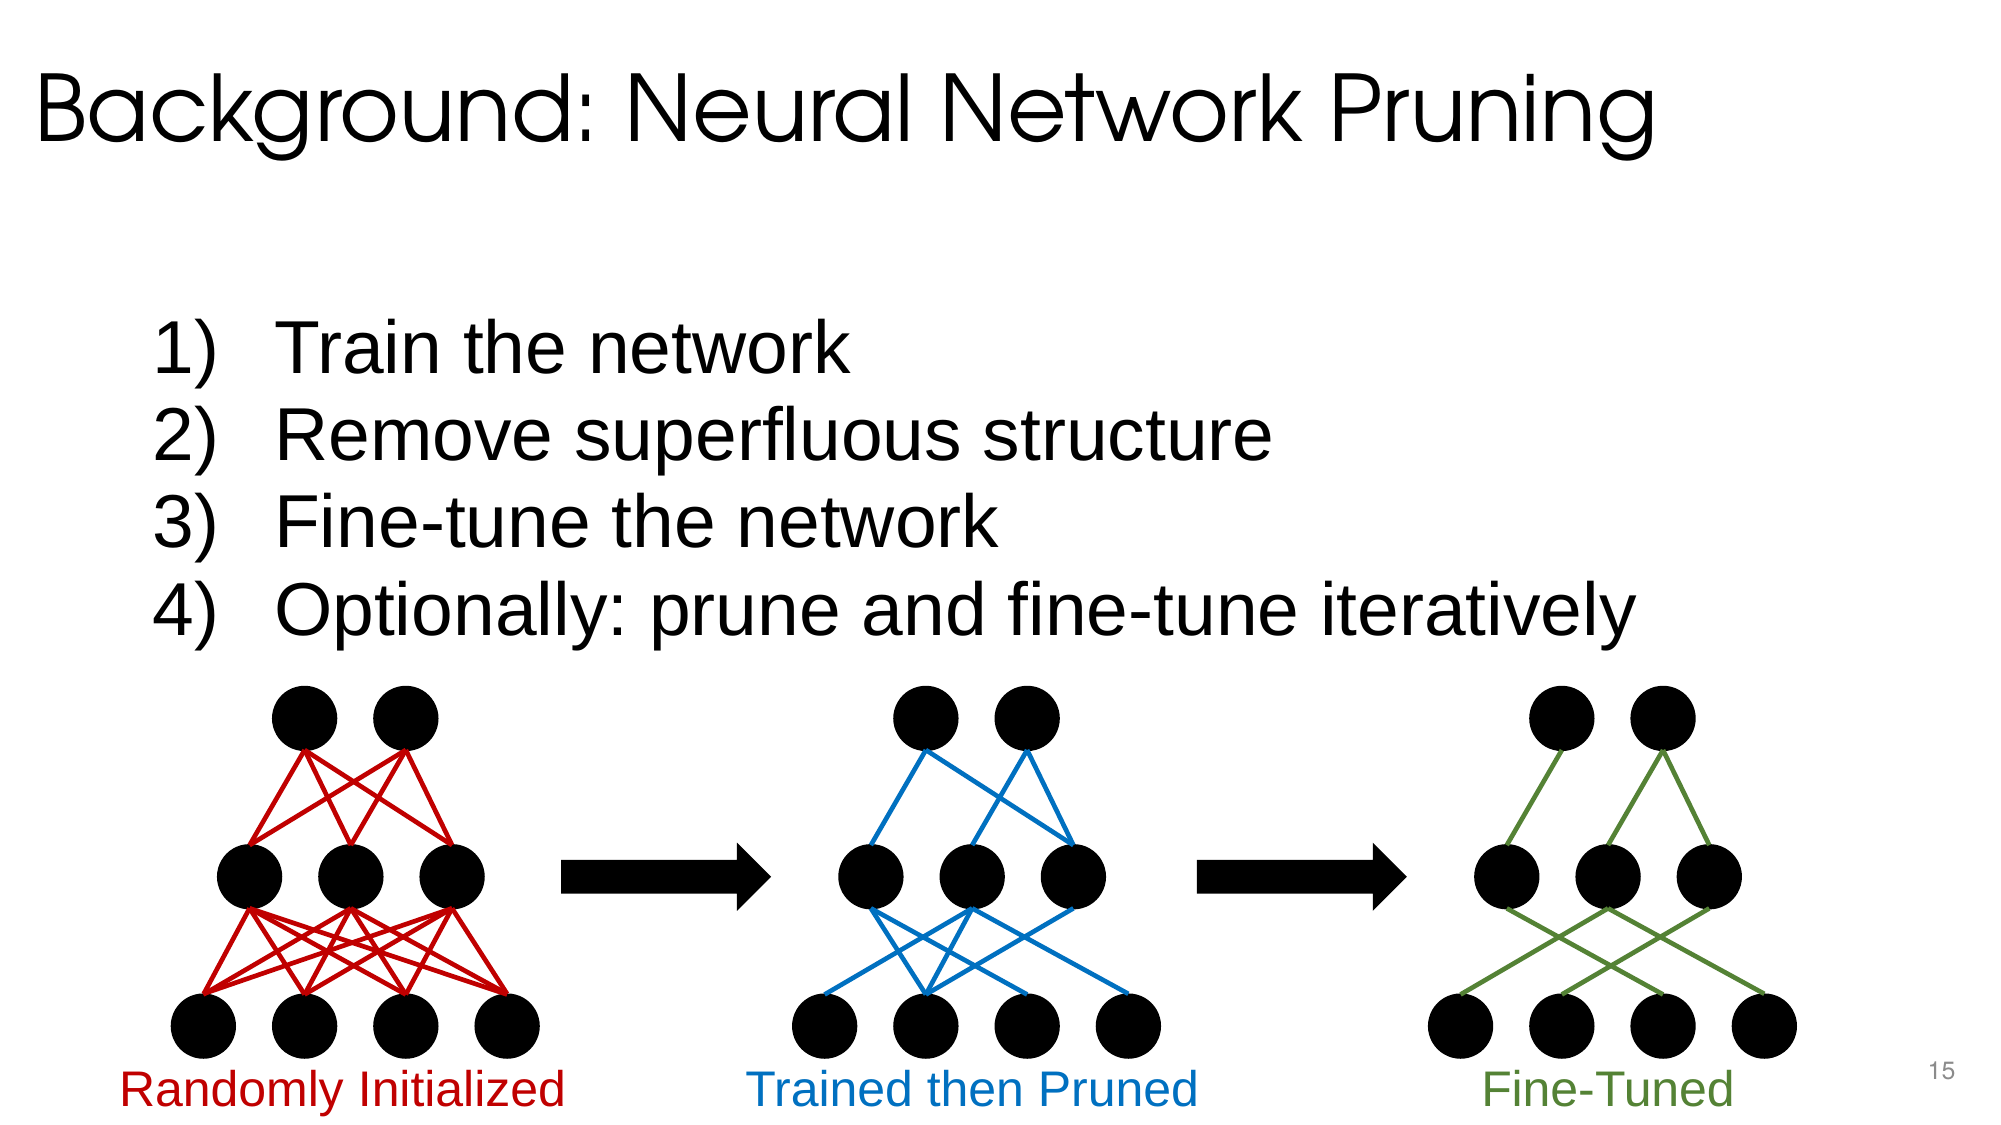

# Background: Neural Network Pruning
Train the network
Remove superfluous structure
Fine-tune the network
Optionally: prune and fine-tune iteratively

Randomly Initialized

Trained then Pruned

Fine-Tuned

15